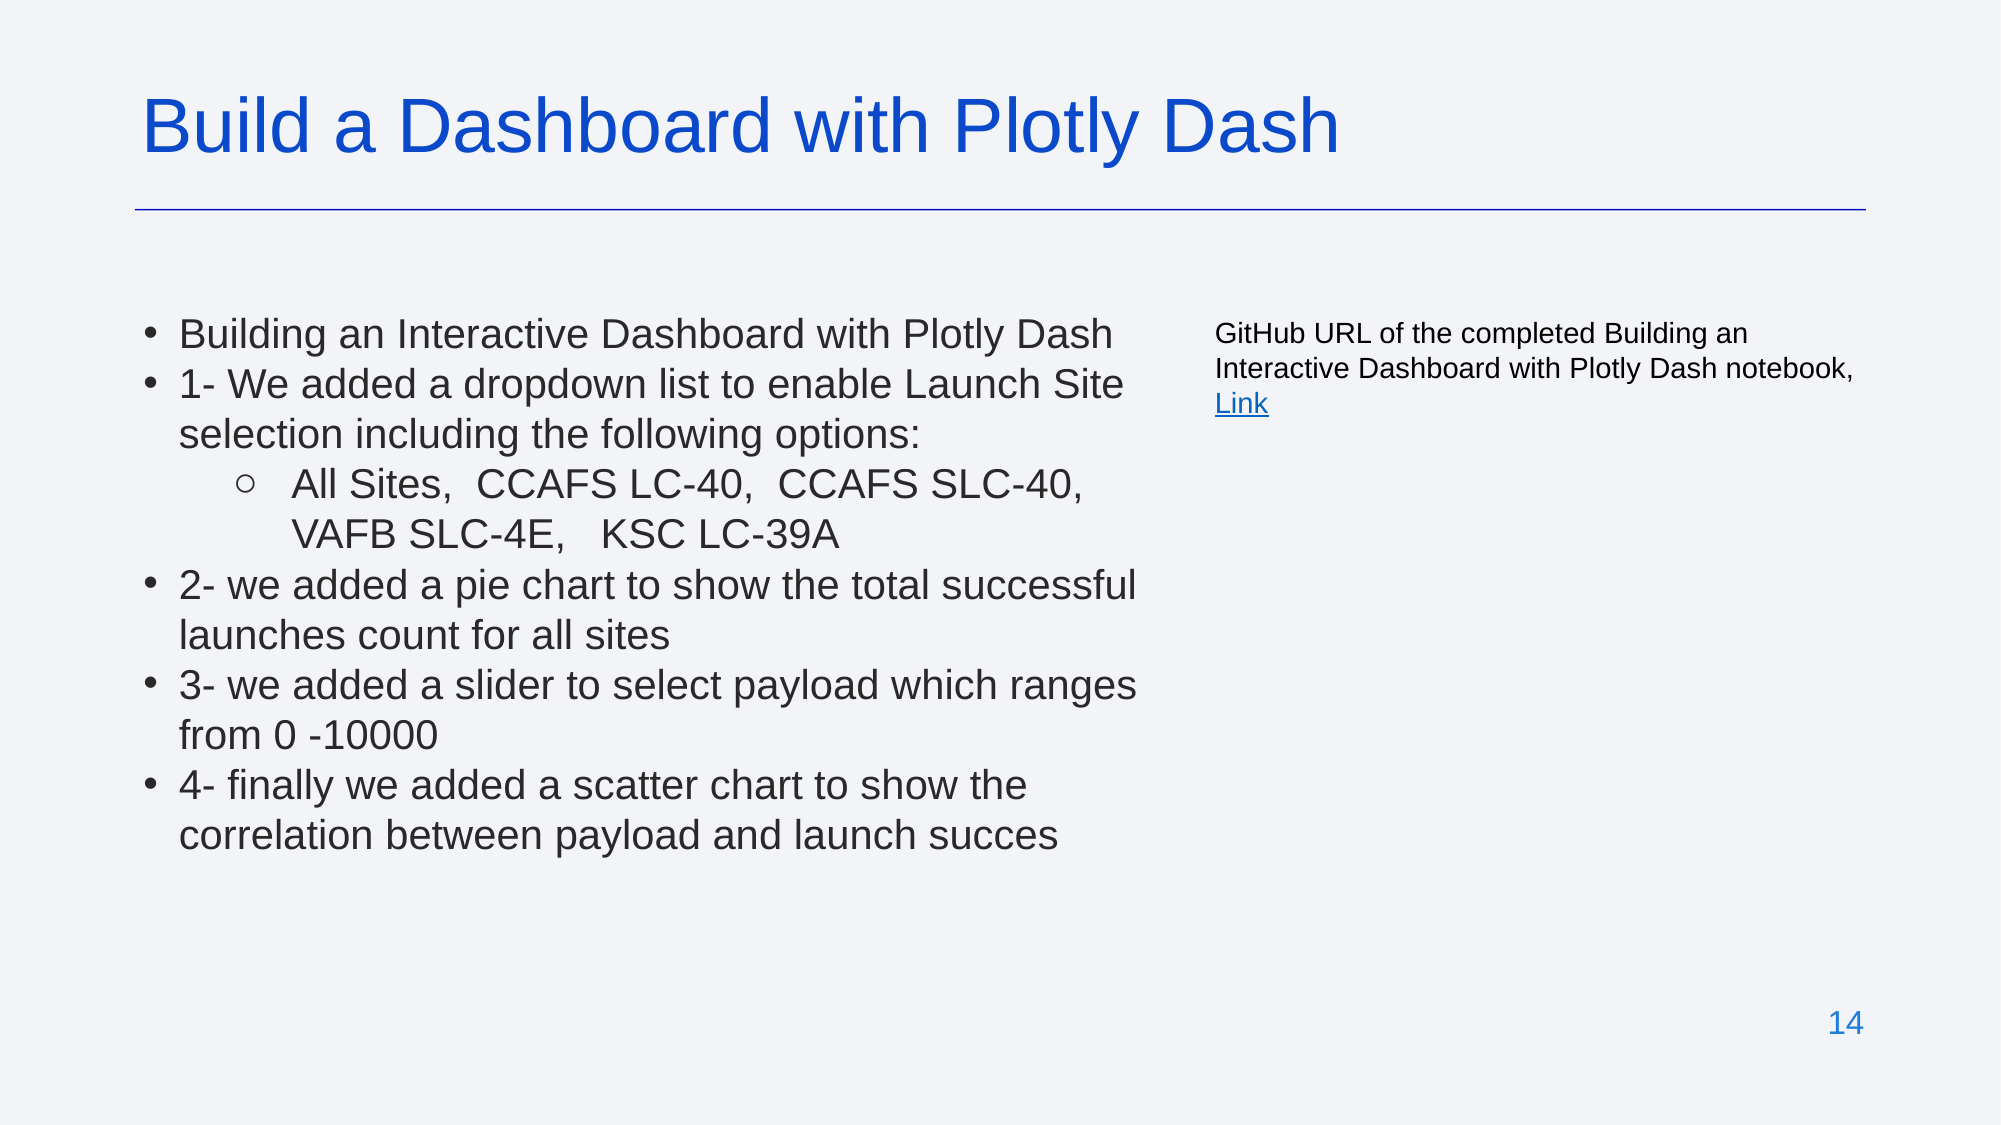

Build a Dashboard with Plotly Dash
Building an Interactive Dashboard with Plotly Dash
1- We added a dropdown list to enable Launch Site selection including the following options:
All Sites,  CCAFS LC-40,  CCAFS SLC-40,  VAFB SLC-4E,   KSC LC-39A
2- we added a pie chart to show the total successful launches count for all sites
3- we added a slider to select payload which ranges from 0 -10000
4- finally we added a scatter chart to show the correlation between payload and launch succes
GitHub URL of the completed Building an Interactive Dashboard with Plotly Dash notebook, Link
14